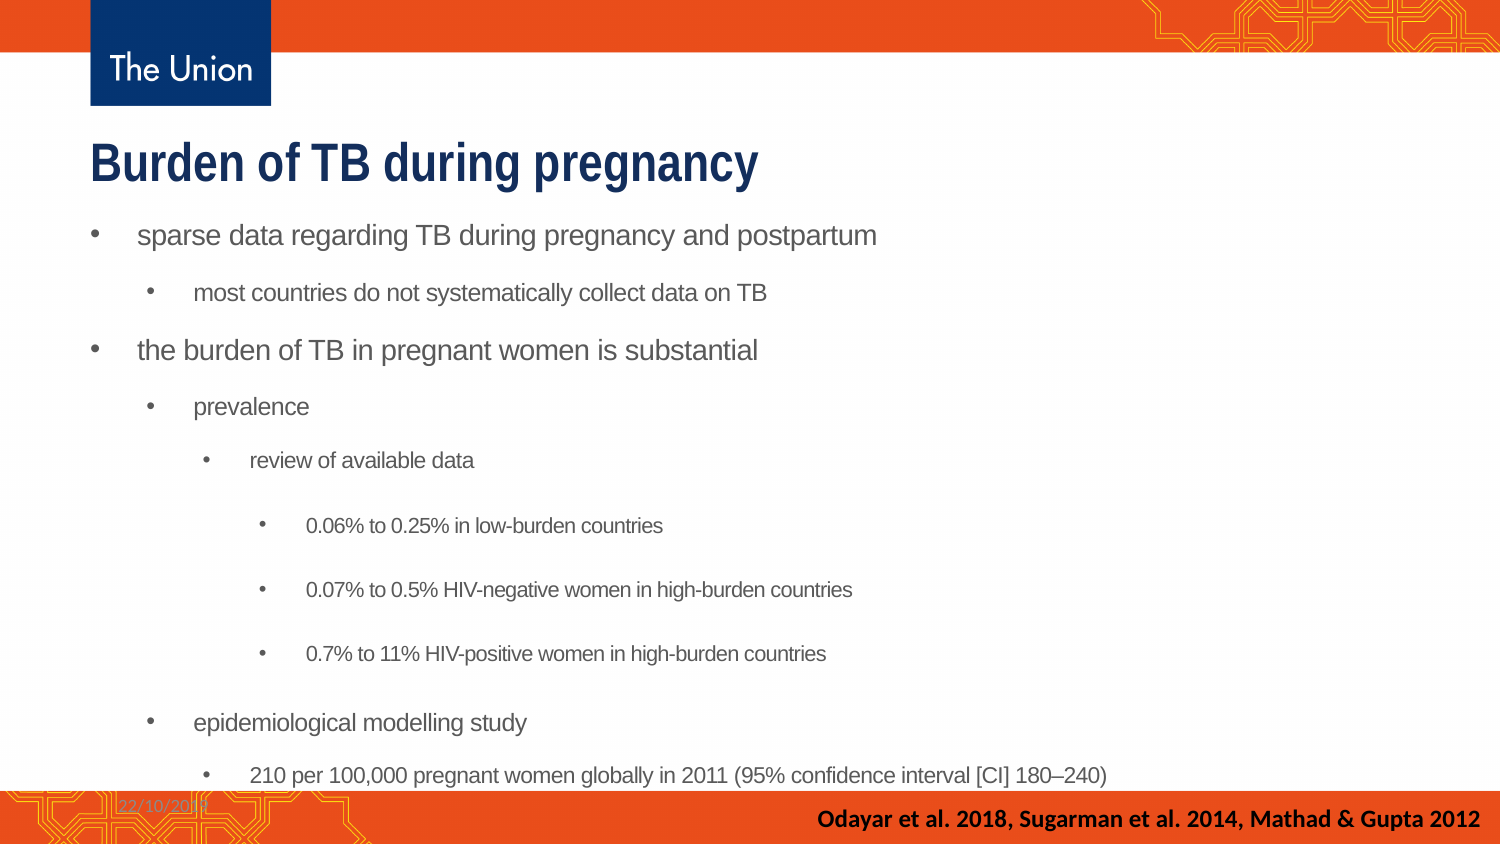

Burden of TB during pregnancy
sparse data regarding TB during pregnancy and postpartum
most countries do not systematically collect data on TB
the burden of TB in pregnant women is substantial
prevalence
review of available data
0.06% to 0.25% in low-burden countries
0.07% to 0.5% HIV-negative women in high-burden countries
0.7% to 11% HIV-positive women in high-burden countries
epidemiological modelling study
210 per 100,000 pregnant women globally in 2011 (95% confidence interval [CI] 180–240)
22/10/2019
Odayar et al. 2018, Sugarman et al. 2014, Mathad & Gupta 2012